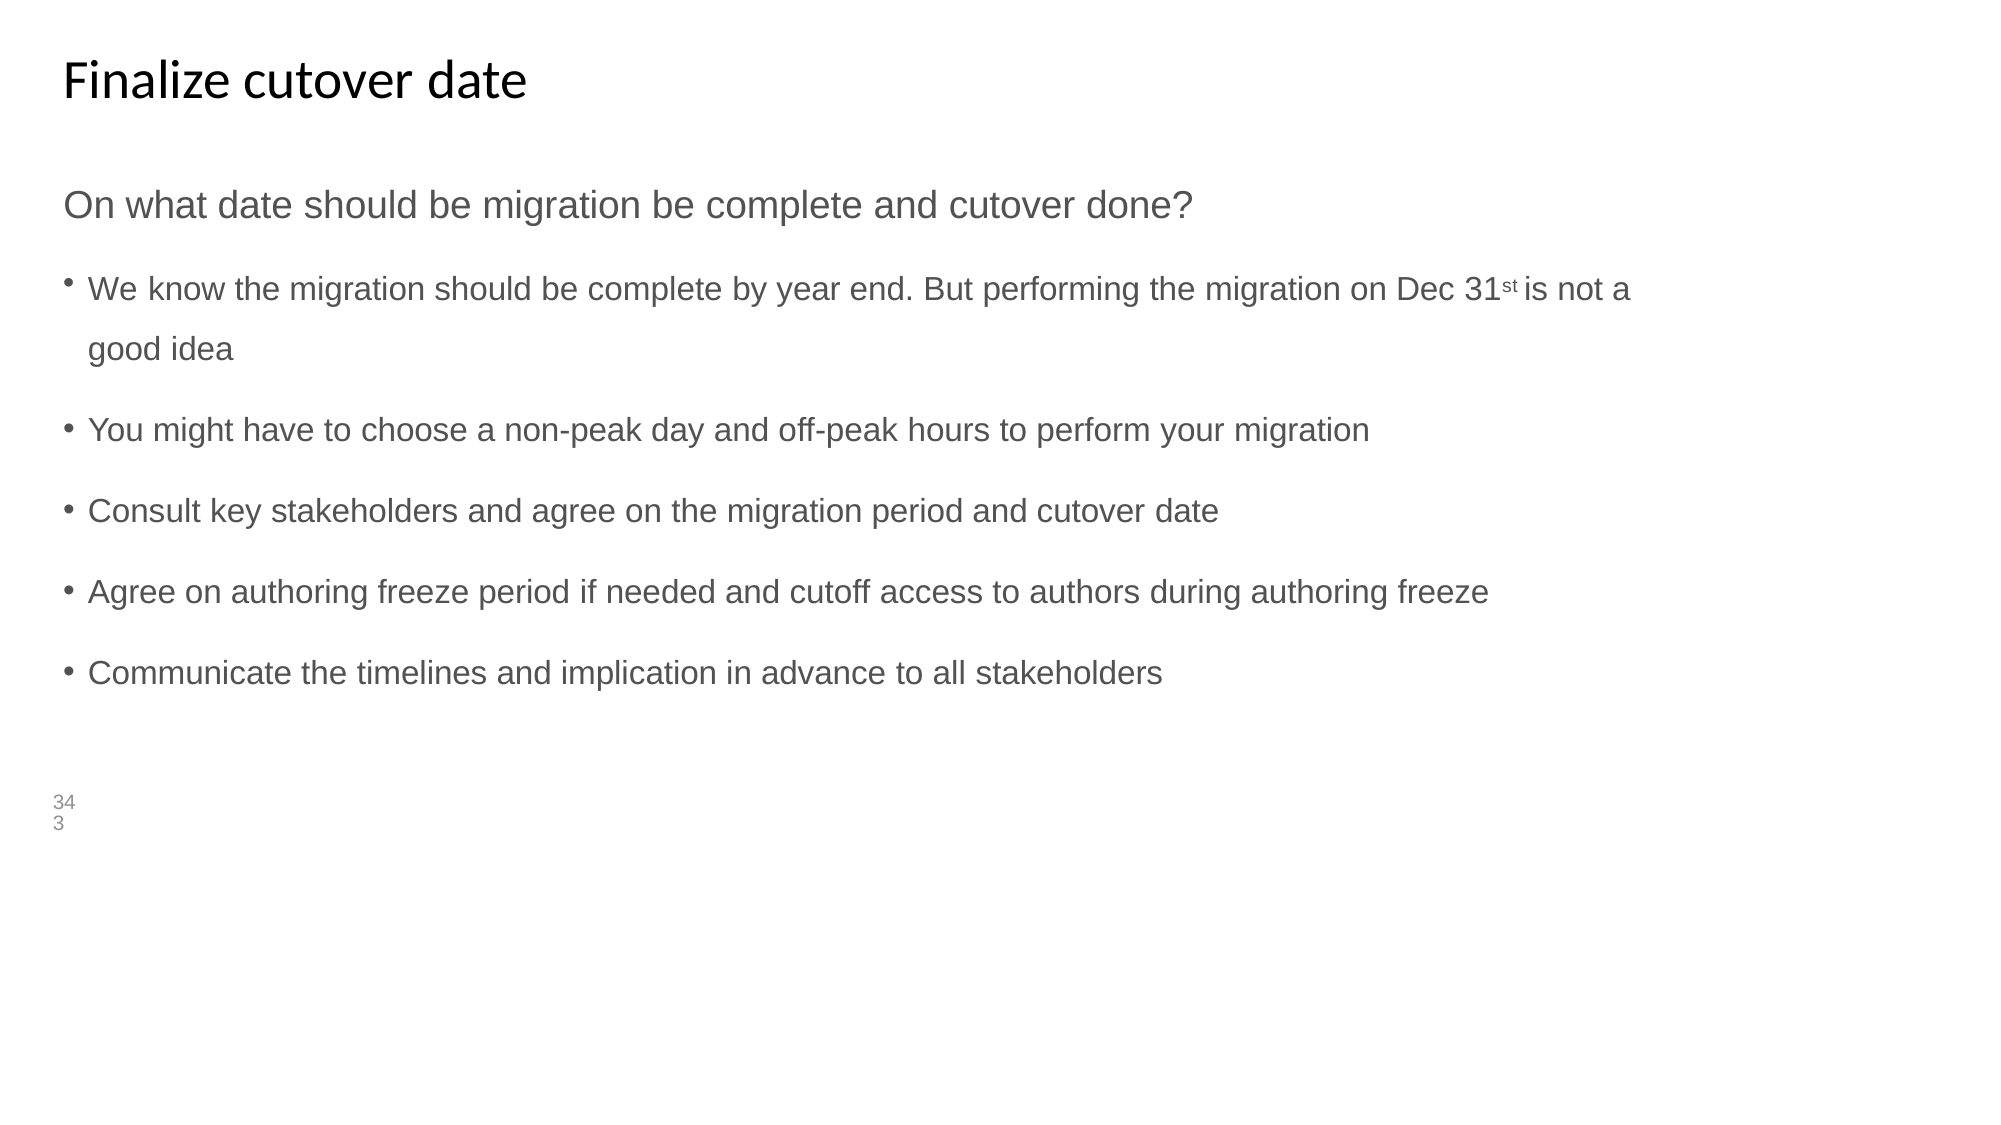

# Finalize cutover date
On what date should be migration be complete and cutover done?
We know the migration should be complete by year end. But performing the migration on Dec 31st is not a  good idea

You might have to choose a non-peak day and off-peak hours to perform your migration

Consult key stakeholders and agree on the migration period and cutover date

Agree on authoring freeze period if needed and cutoff access to authors during authoring freeze

Communicate the timelines and implication in advance to all stakeholders
343